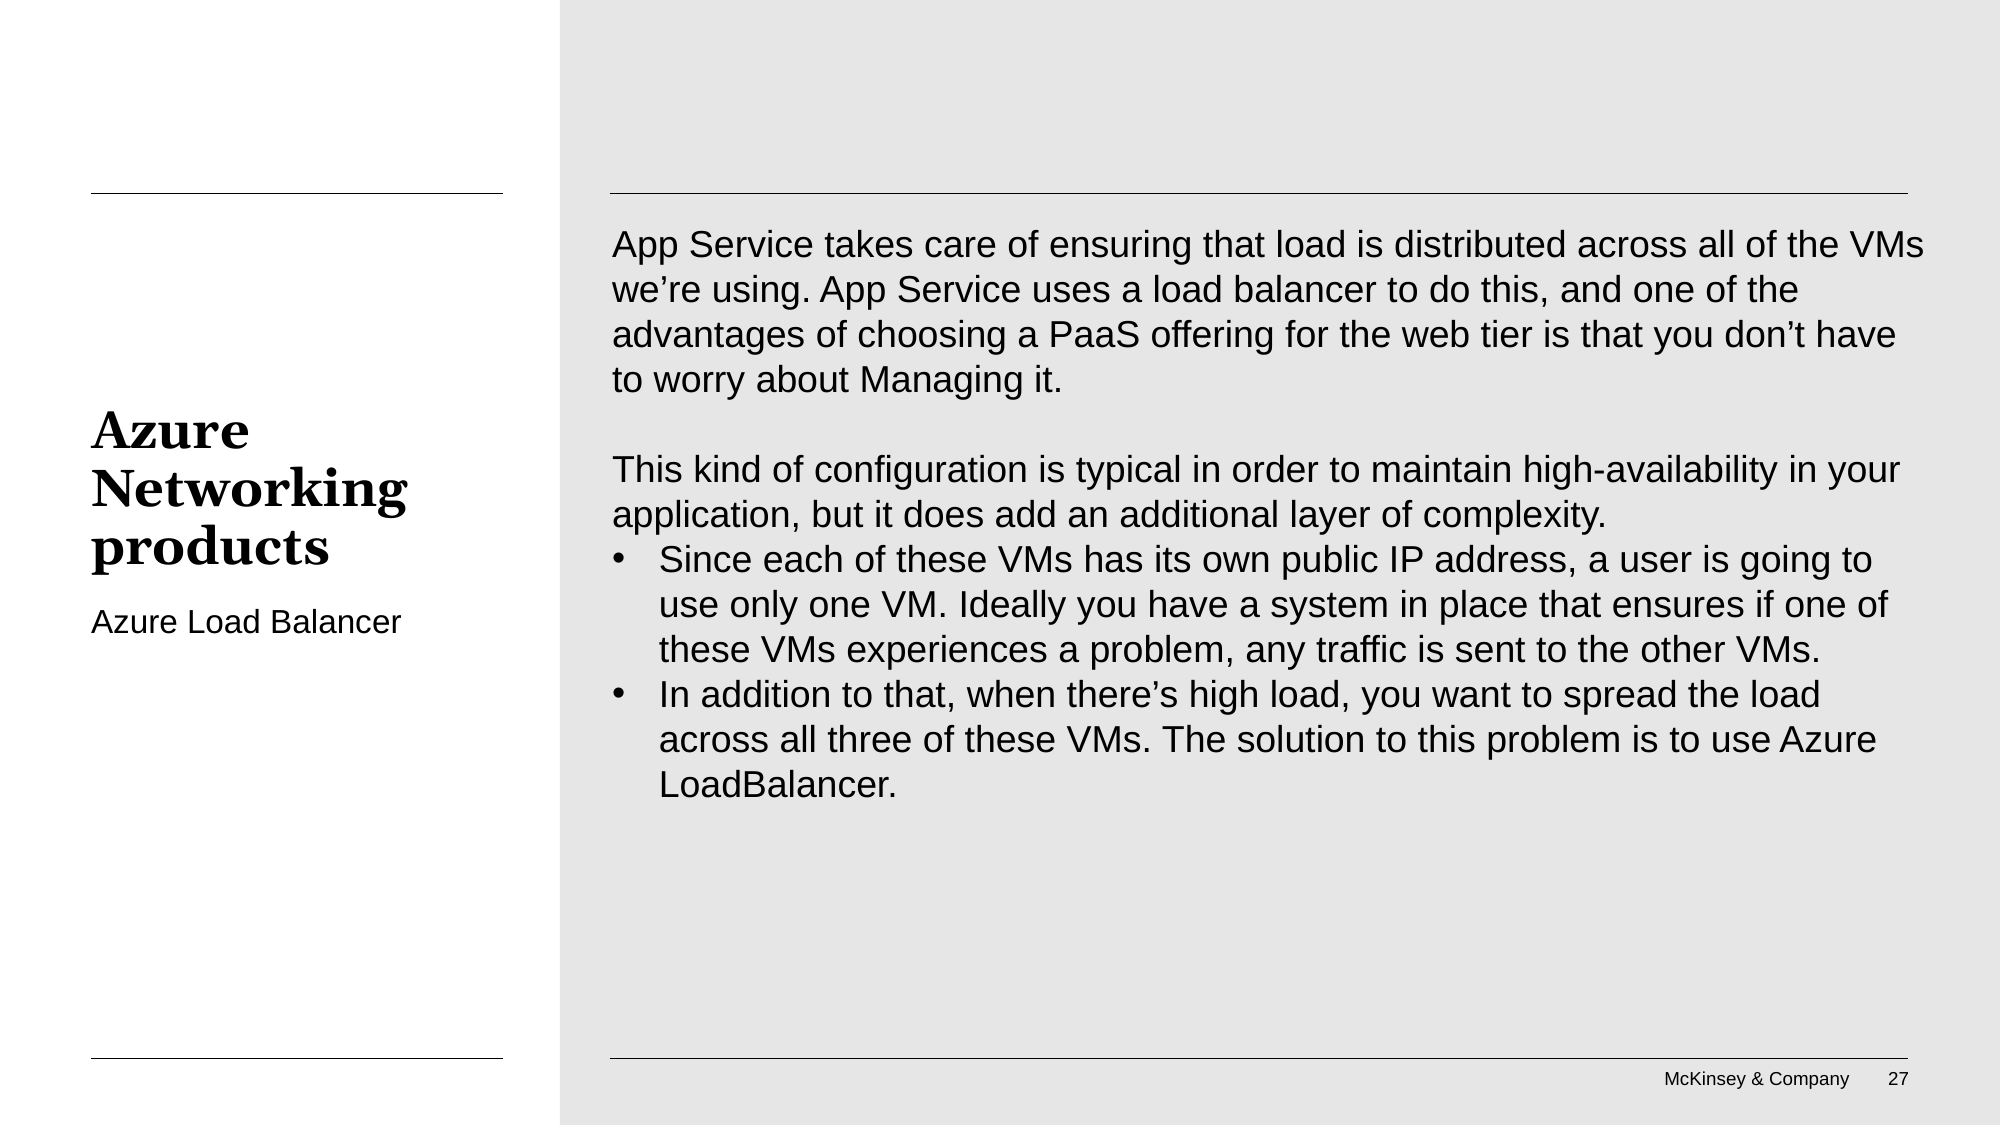

App Service takes care of ensuring that load is distributed across all of the VMs we’re using. App Service uses a load balancer to do this, and one of the advantages of choosing a PaaS offering for the web tier is that you don’t have to worry about Managing it.

This kind of configuration is typical in order to maintain high-availability in your application, but it does add an additional layer of complexity.
Since each of these VMs has its own public IP address, a user is going to use only one VM. Ideally you have a system in place that ensures if one of these VMs experiences a problem, any traffic is sent to the other VMs.
In addition to that, when there’s high load, you want to spread the load across all three of these VMs. The solution to this problem is to use Azure LoadBalancer.

# Azure Networking products
Azure Load Balancer